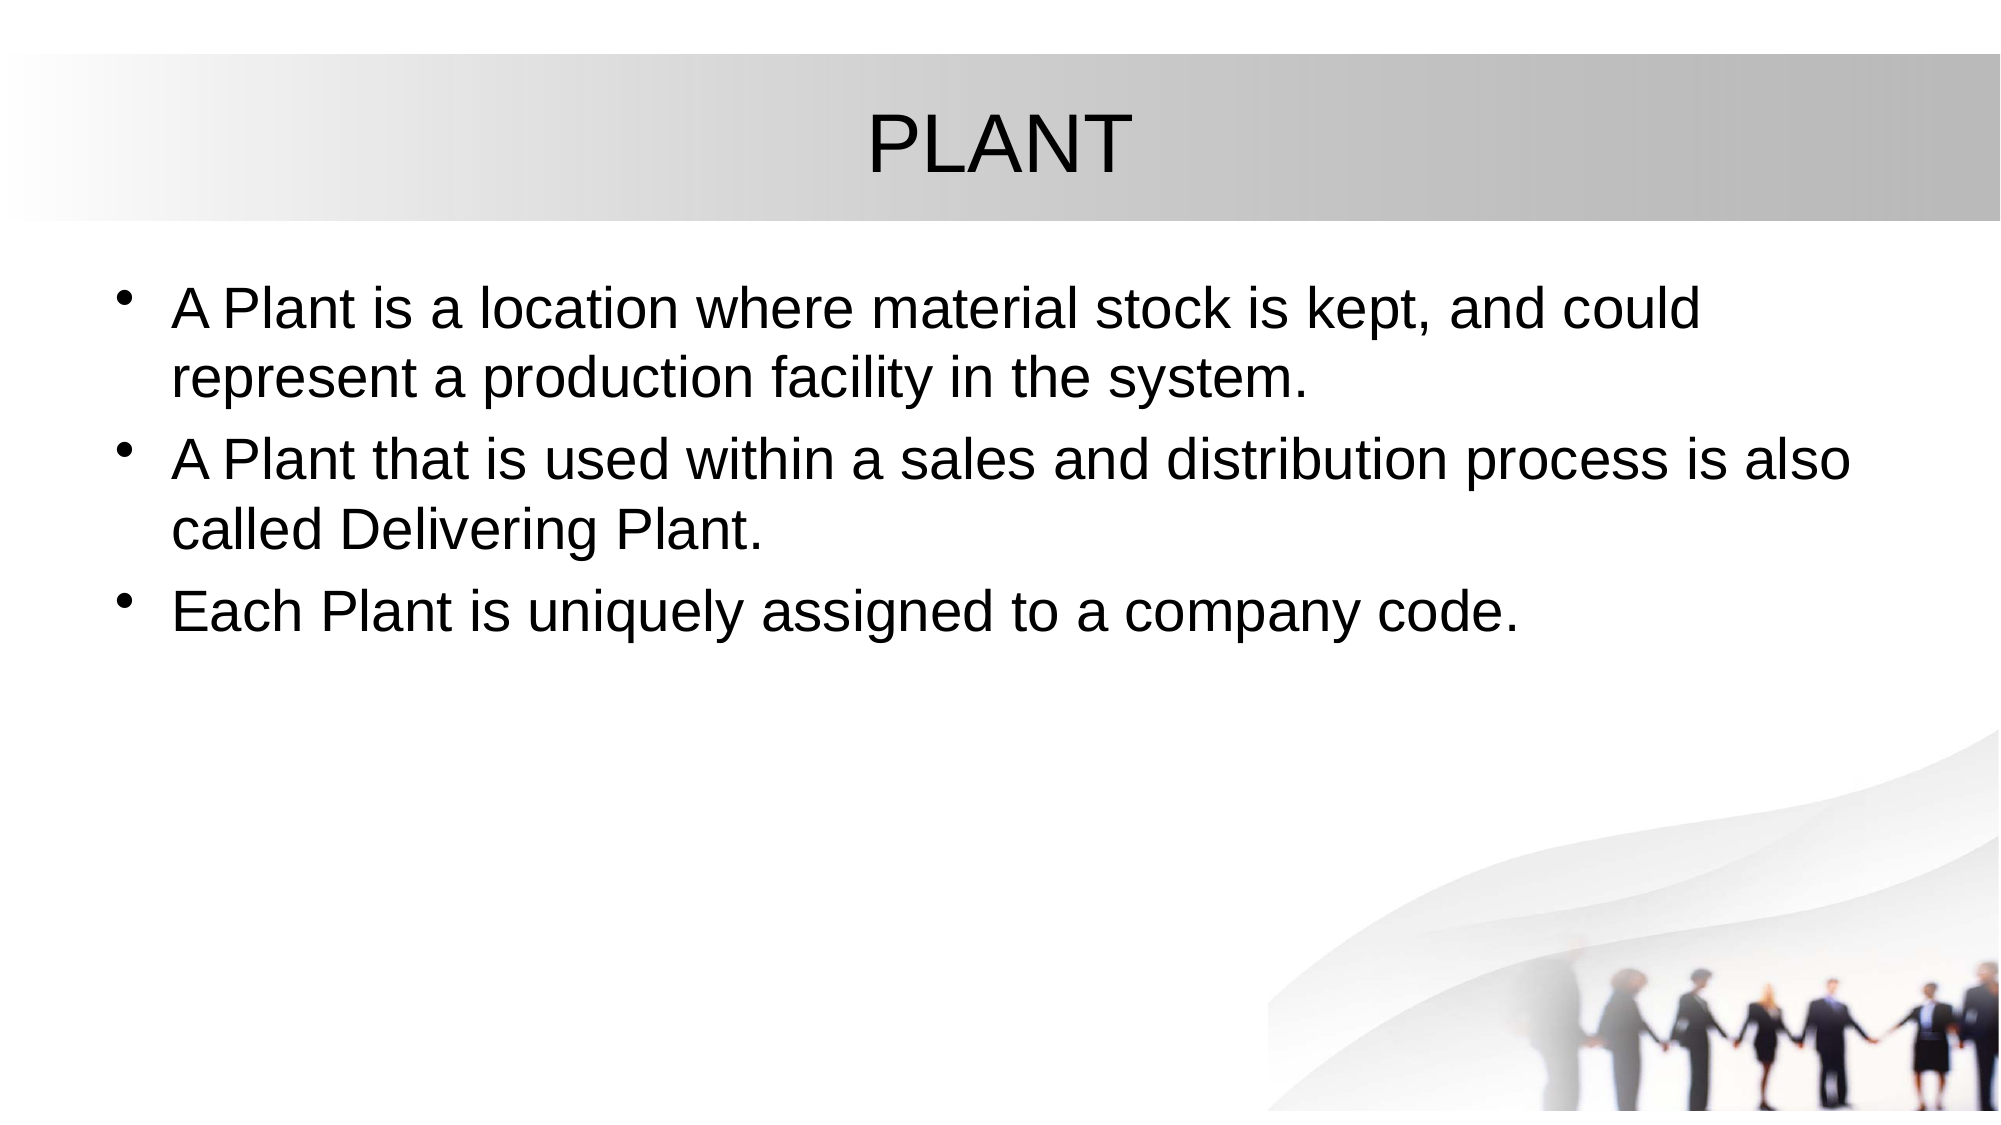

# PLANT
A Plant is a location where material stock is kept, and could represent a production facility in the system.
A Plant that is used within a sales and distribution process is also called Delivering Plant.
Each Plant is uniquely assigned to a company code.